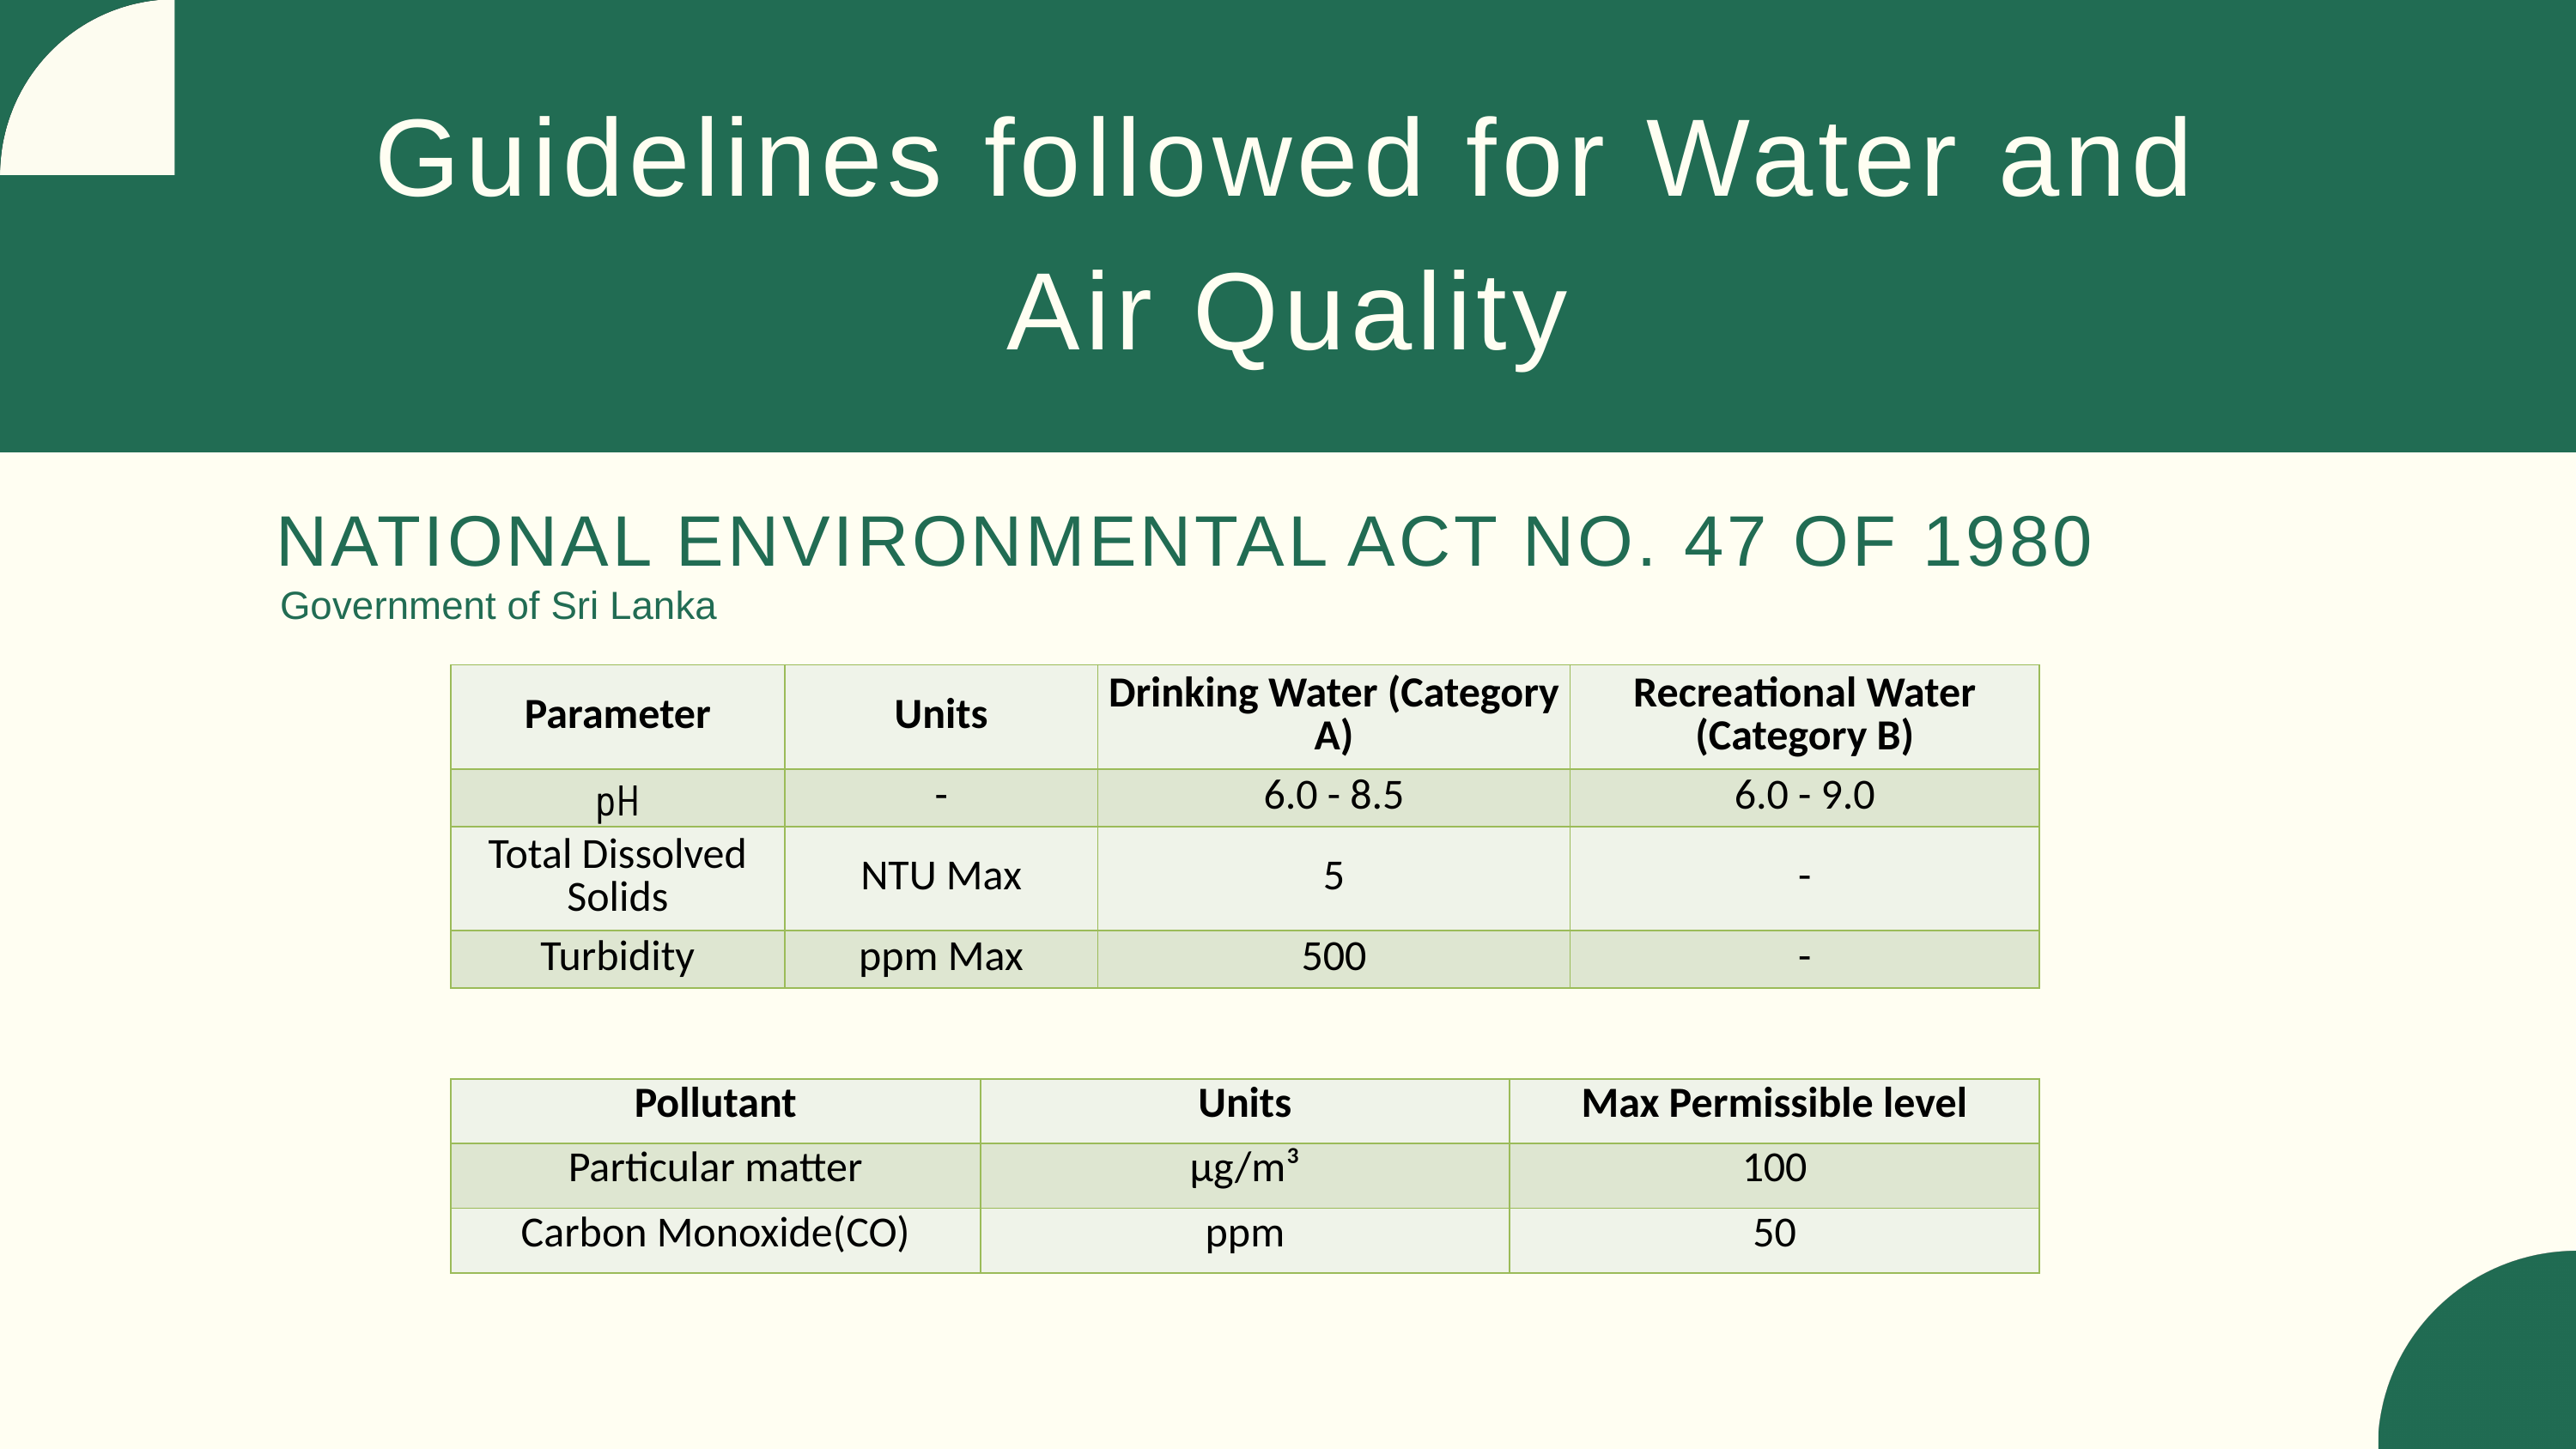

Guidelines followed for Water and Air Quality
NATIONAL ENVIRONMENTAL ACT NO. 47 OF 1980
Government of Sri Lanka
| Parameter | Units | Drinking Water (Category A) | Recreational Water (Category B) |
| --- | --- | --- | --- |
| pH | - | 6.0 - 8.5 | 6.0 - 9.0 |
| Total Dissolved Solids | NTU Max | 5 | - |
| Turbidity | ppm Max | 500 | - |
| Pollutant | Units | Max Permissible level |
| --- | --- | --- |
| Particular matter | µg/m³ | 100 |
| Carbon Monoxide(CO) | ppm | 50 |